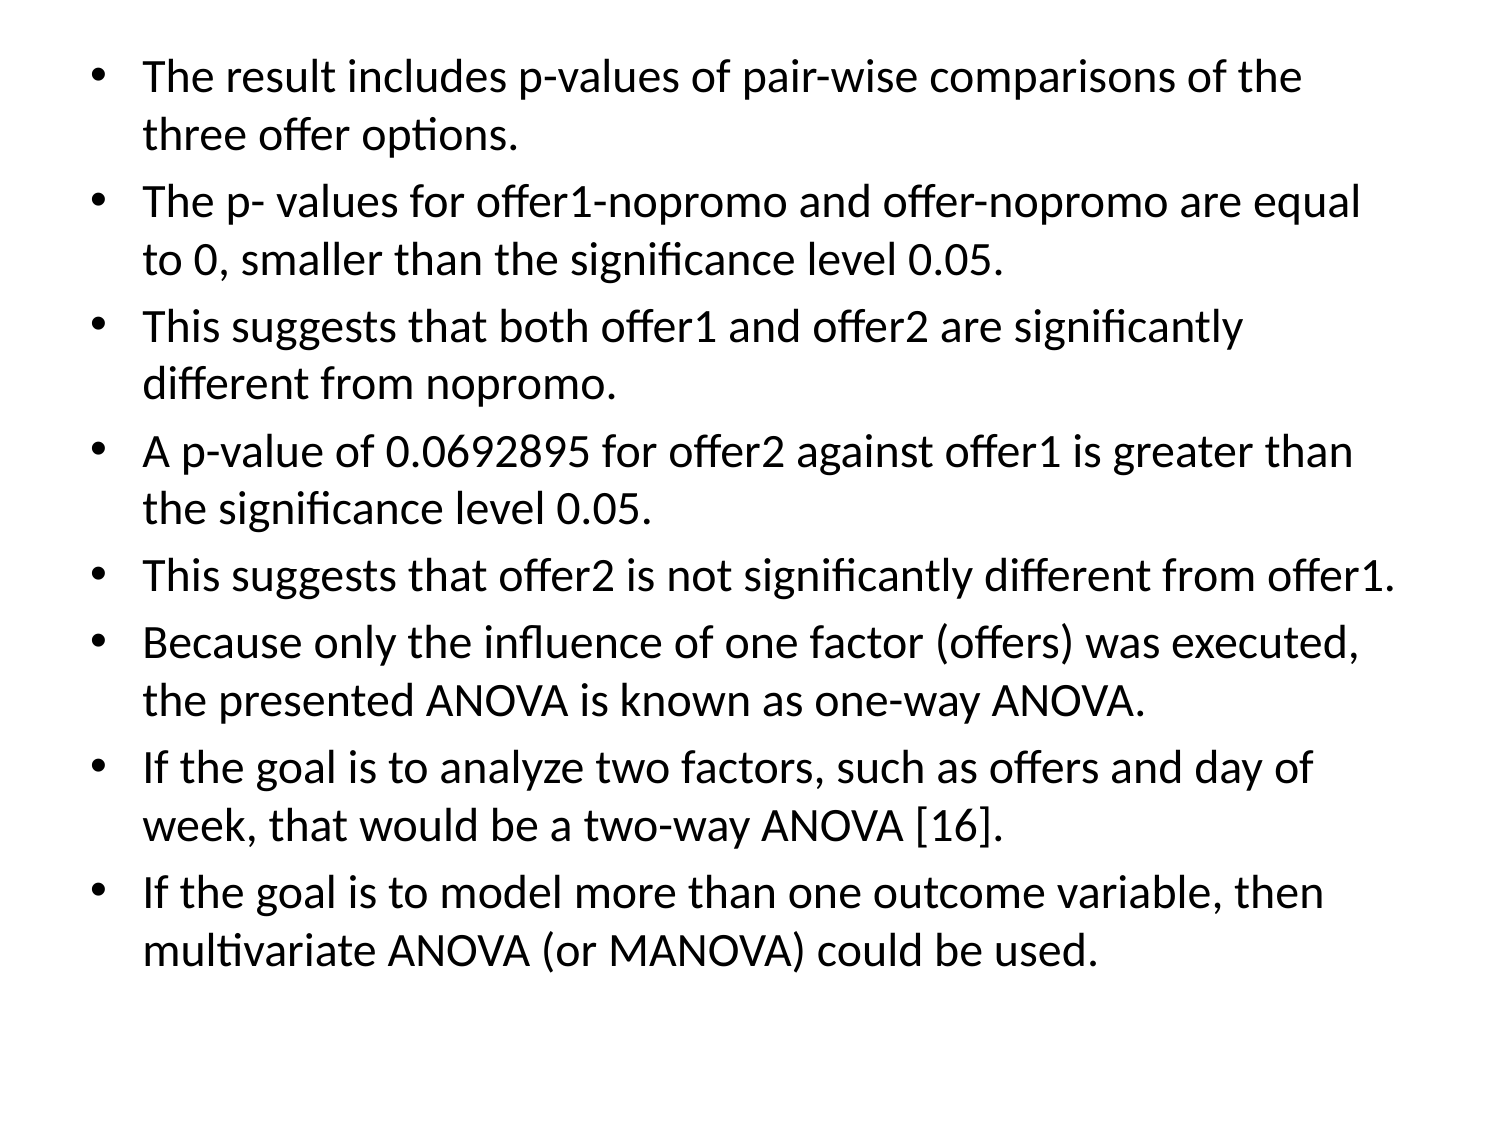

The result includes p-values of pair-wise comparisons of the three offer options.
The p- values for offer1-nopromo and offer-nopromo are equal to 0, smaller than the significance level 0.05.
This suggests that both offer1 and offer2 are significantly different from nopromo.
A p-value of 0.0692895 for offer2 against offer1 is greater than the significance level 0.05.
This suggests that offer2 is not significantly different from offer1.
Because only the influence of one factor (offers) was executed, the presented ANOVA is known as one-way ANOVA.
If the goal is to analyze two factors, such as offers and day of week, that would be a two-way ANOVA [16].
If the goal is to model more than one outcome variable, then multivariate ANOVA (or MANOVA) could be used.